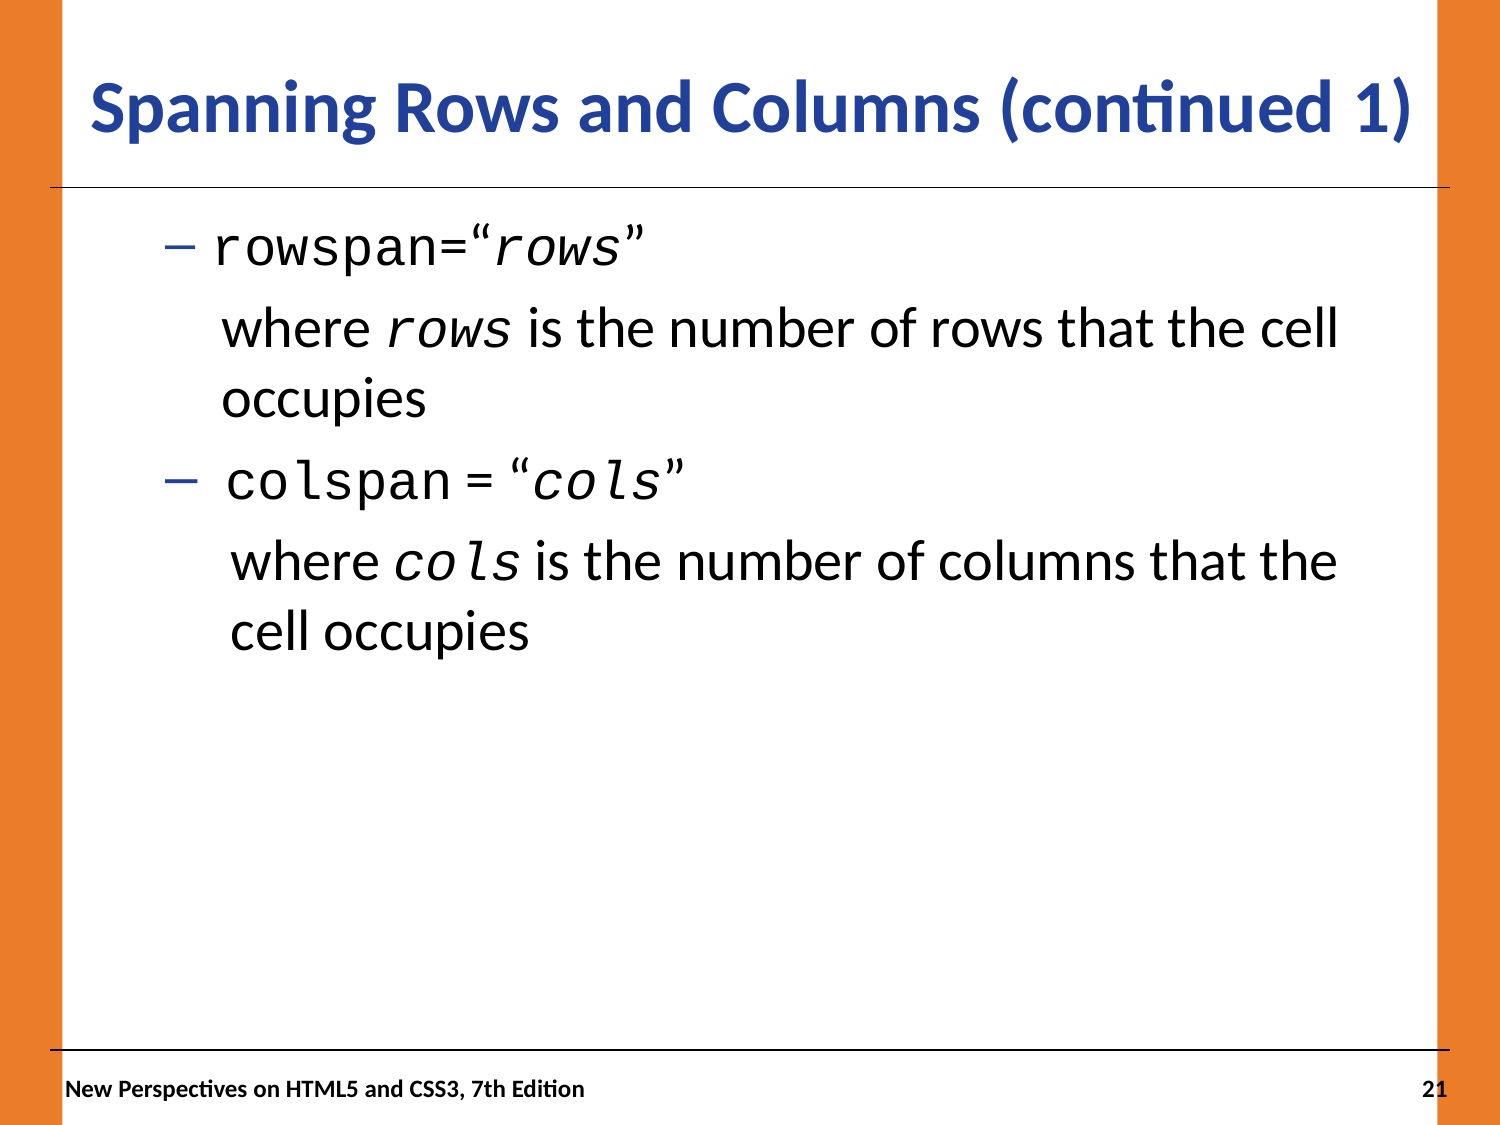

Spanning Rows and Columns (continued 1)
rowspan=“rows”
	where rows is the number of rows that the cell occupies
 colspan = “cols”
where cols is the number of columns that the cell occupies

New Perspectives on HTML5 and CSS3, 7th Edition
21